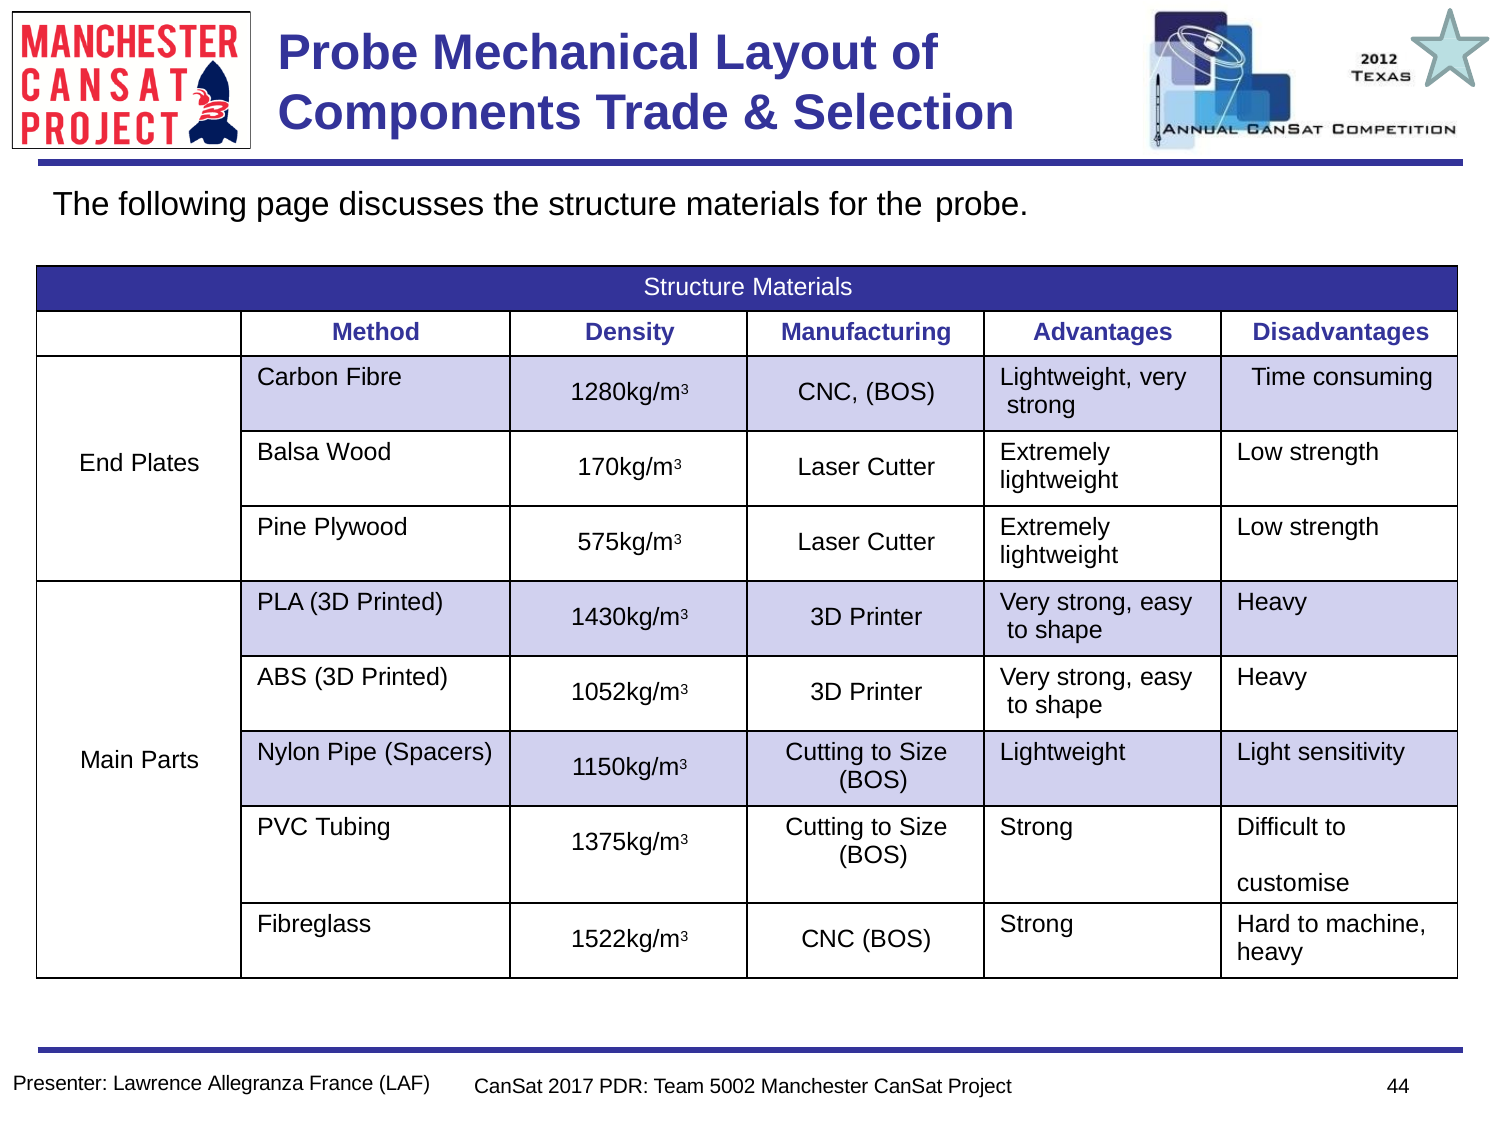

# Probe Mechanical Layout of  Components Trade & Selection

Team Logo
Here
(If You Want)

The following page discusses the structure materials for the probe.
| Structure Materials |  |  |  |  |  |
| --- | --- | --- | --- | --- | --- |
|  | Method | Density | Manufacturing | Advantages | Disadvantages |
| End Plates | Carbon Fibre | 1280kg/m3 | CNC, (BOS) | Lightweight, very strong | Time consuming |
|  | Balsa Wood | 170kg/m3 | Laser Cutter | Extremely lightweight | Low strength |
|  | Pine Plywood | 575kg/m3 | Laser Cutter | Extremely lightweight | Low strength |
| Main Parts | PLA (3D Printed) | 1430kg/m3 | 3D Printer | Very strong, easy to shape | Heavy |
|  | ABS (3D Printed) | 1052kg/m3 | 3D Printer | Very strong, easy to shape | Heavy |
|  | Nylon Pipe (Spacers) | 1150kg/m3 | Cutting to Size (BOS) | Lightweight | Light sensitivity |
|  | PVC Tubing | 1375kg/m3 | Cutting to Size (BOS) | Strong | Difficult to customise |
|  | Fibreglass | 1522kg/m3 | CNC (BOS) | Strong | Hard to machine, heavy |
44
Presenter: Lawrence Allegranza France (LAF)
CanSat 2017 PDR: Team 5002 Manchester CanSat Project